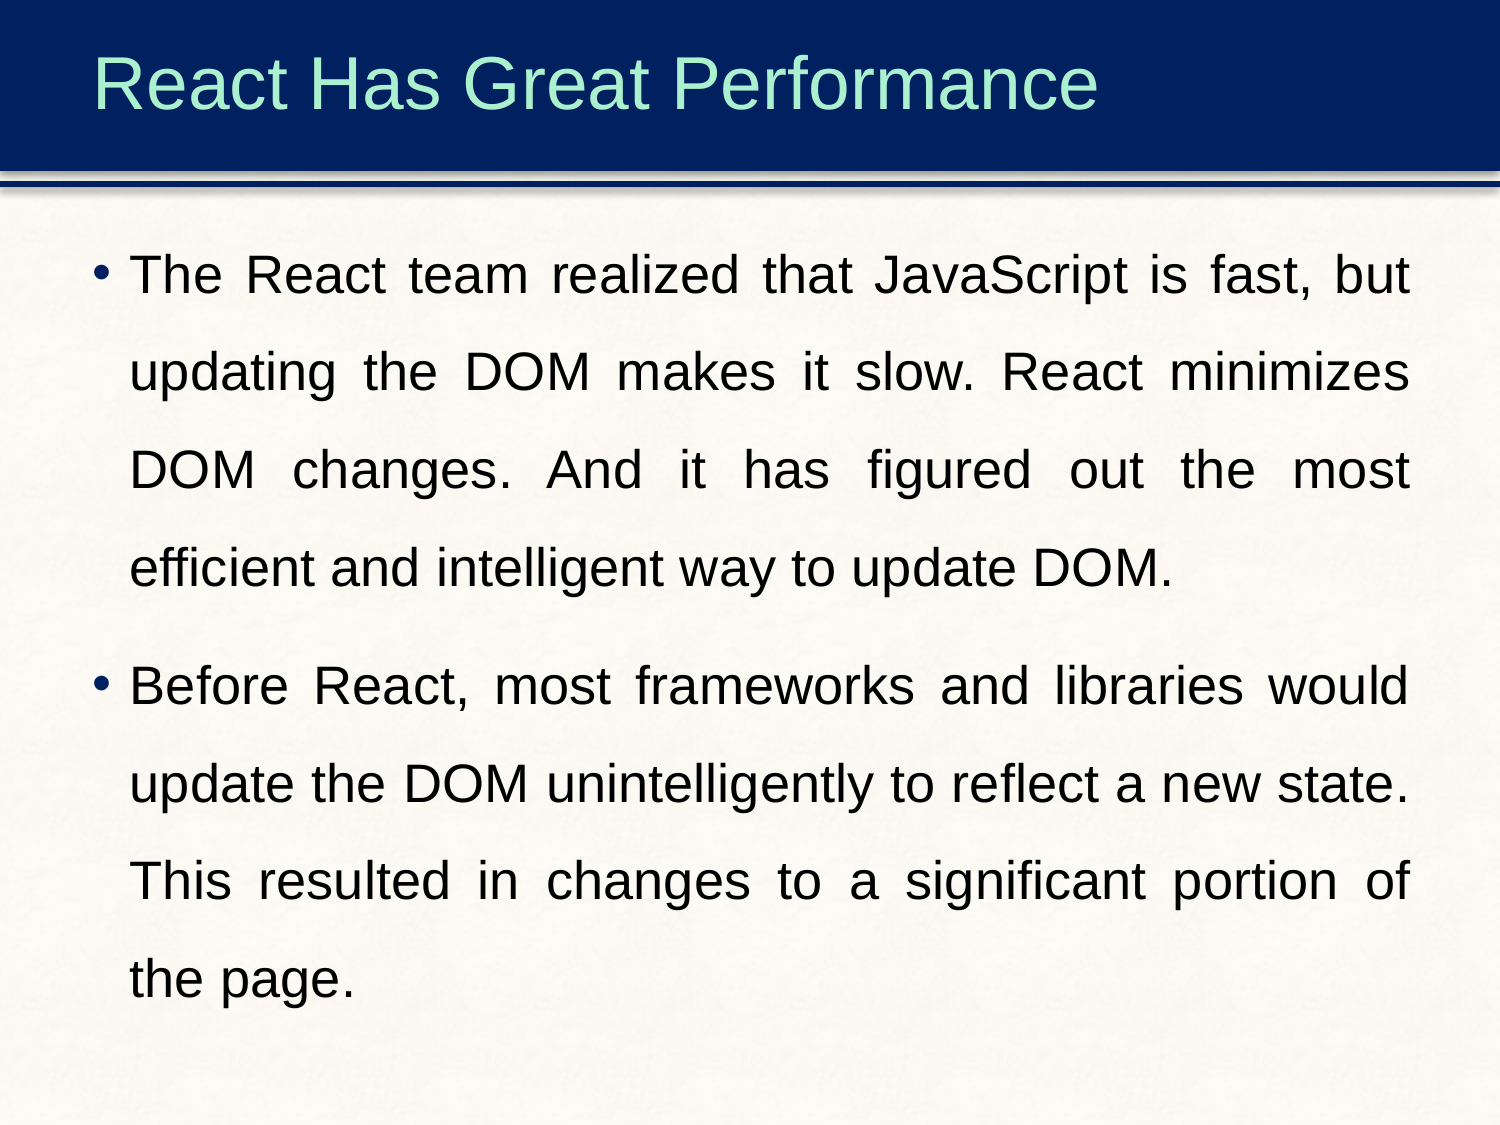

# React Has Great Performance
The React team realized that JavaScript is fast, but updating the DOM makes it slow. React minimizes DOM changes. And it has figured out the most efficient and intelligent way to update DOM.
Before React, most frameworks and libraries would update the DOM unintelligently to reflect a new state. This resulted in changes to a significant portion of the page.